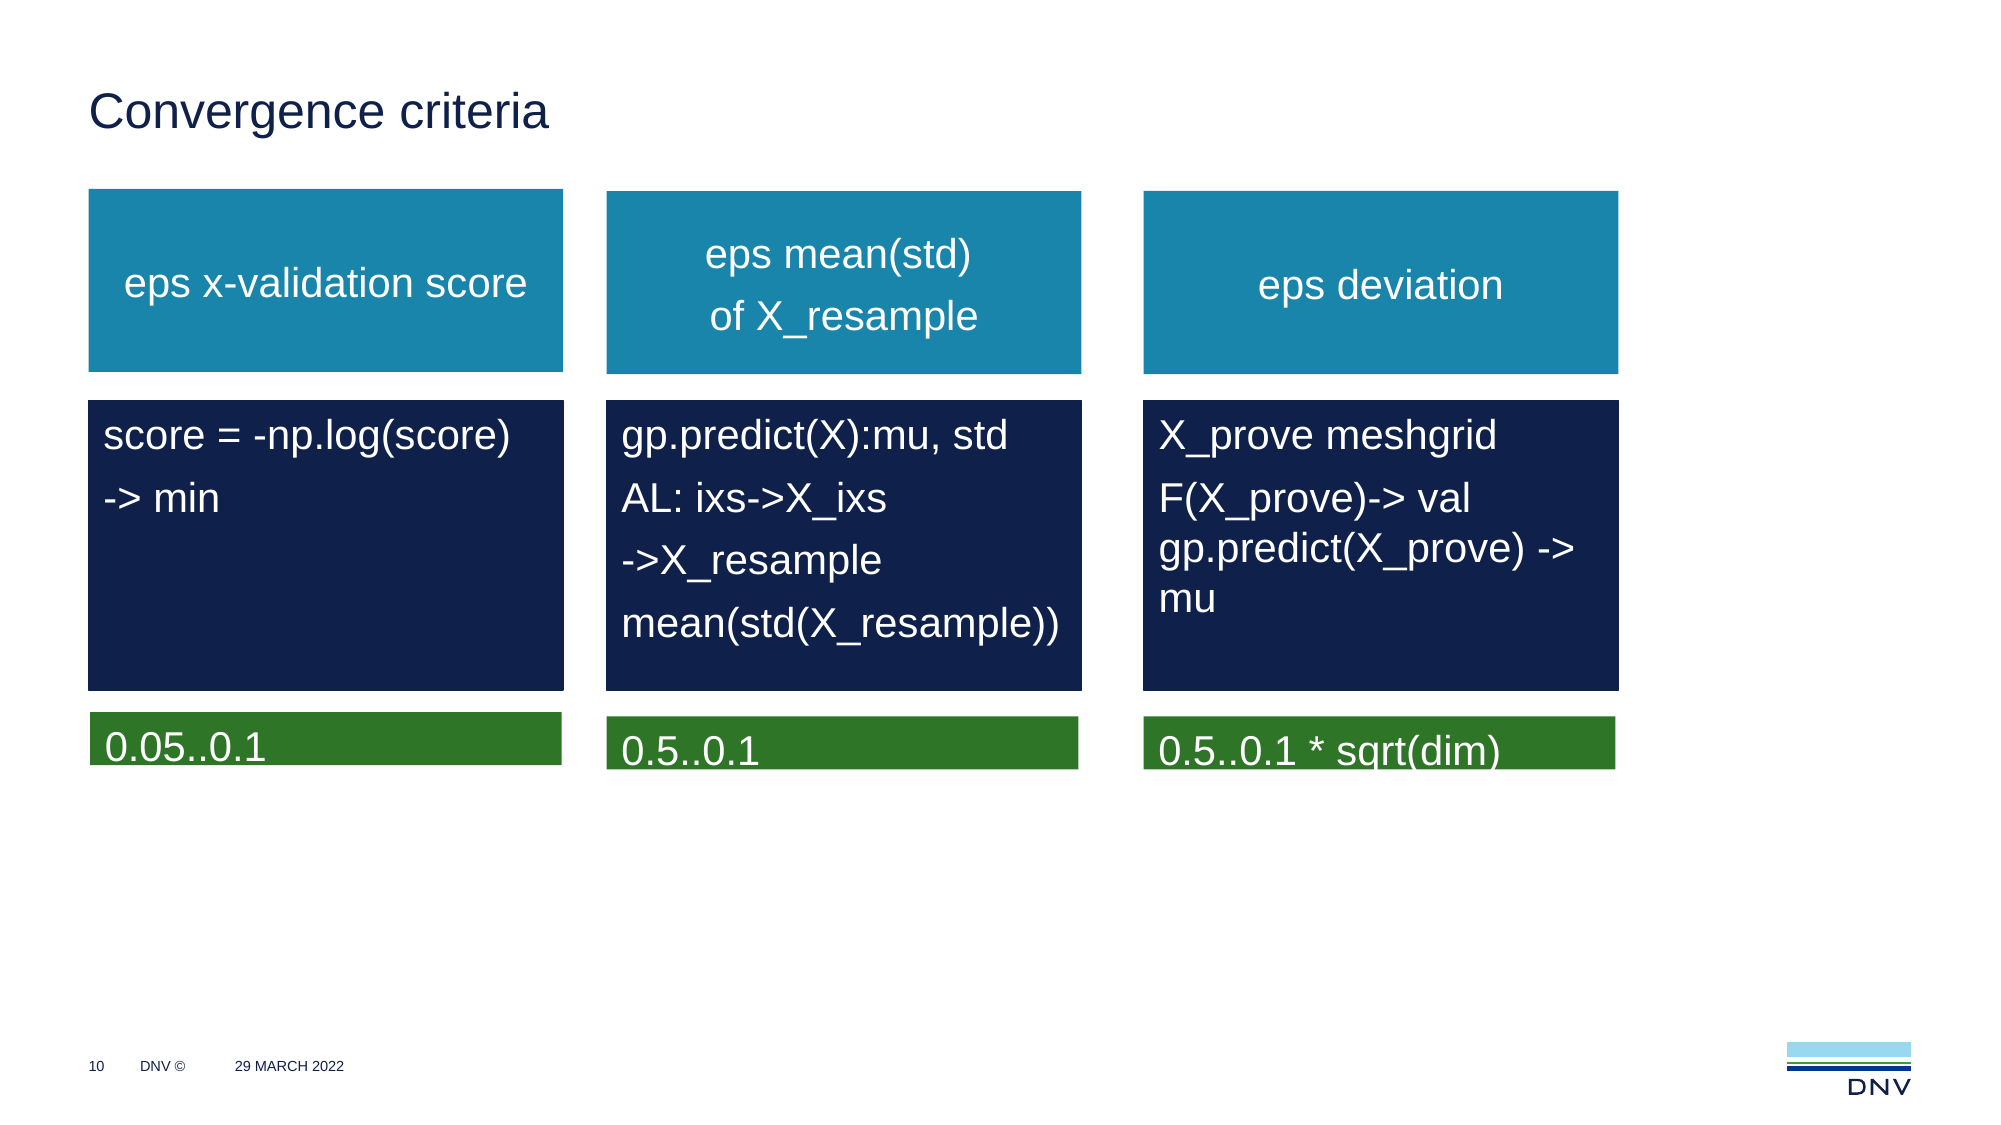

# Convergence criteria
eps x-validation score
eps deviation
eps mean(std)
of X_resample
score = -np.log(score)
-> min
gp.predict(X):mu, std
AL: ixs->X_ixs
->X_resample
mean(std(X_resample))

X_prove meshgrid
F(X_prove)-> val gp.predict(X_prove) -> mu

0.05..0.1
0.5..0.1 * sqrt(dim)
0.5..0.1
10